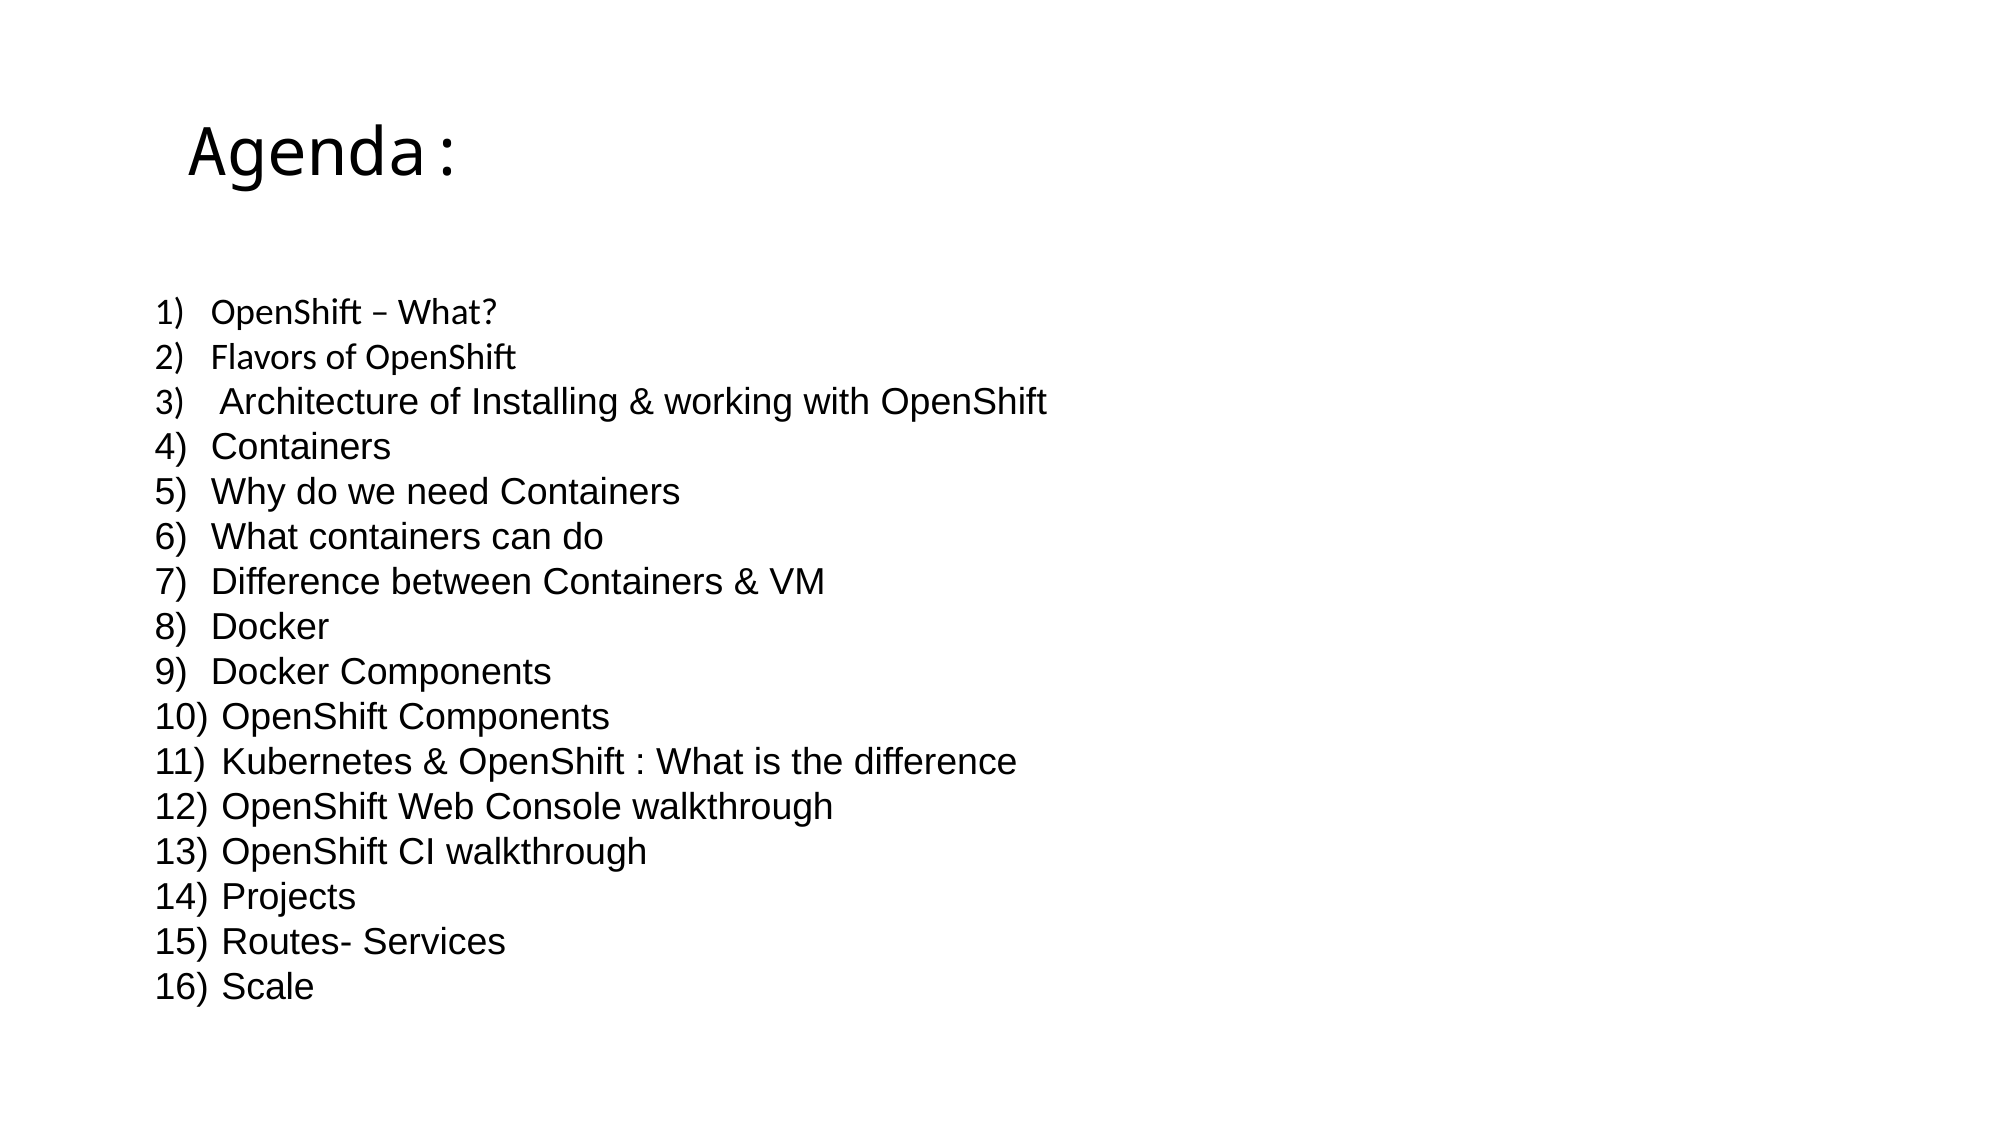

Agenda:
OpenShift – What?
Flavors of OpenShift
 Architecture of Installing & working with OpenShift
Containers
Why do we need Containers
What containers can do
Difference between Containers & VM
Docker
Docker Components
 OpenShift Components
 Kubernetes & OpenShift : What is the difference
 OpenShift Web Console walkthrough
 OpenShift CI walkthrough
 Projects
 Routes- Services
 Scale